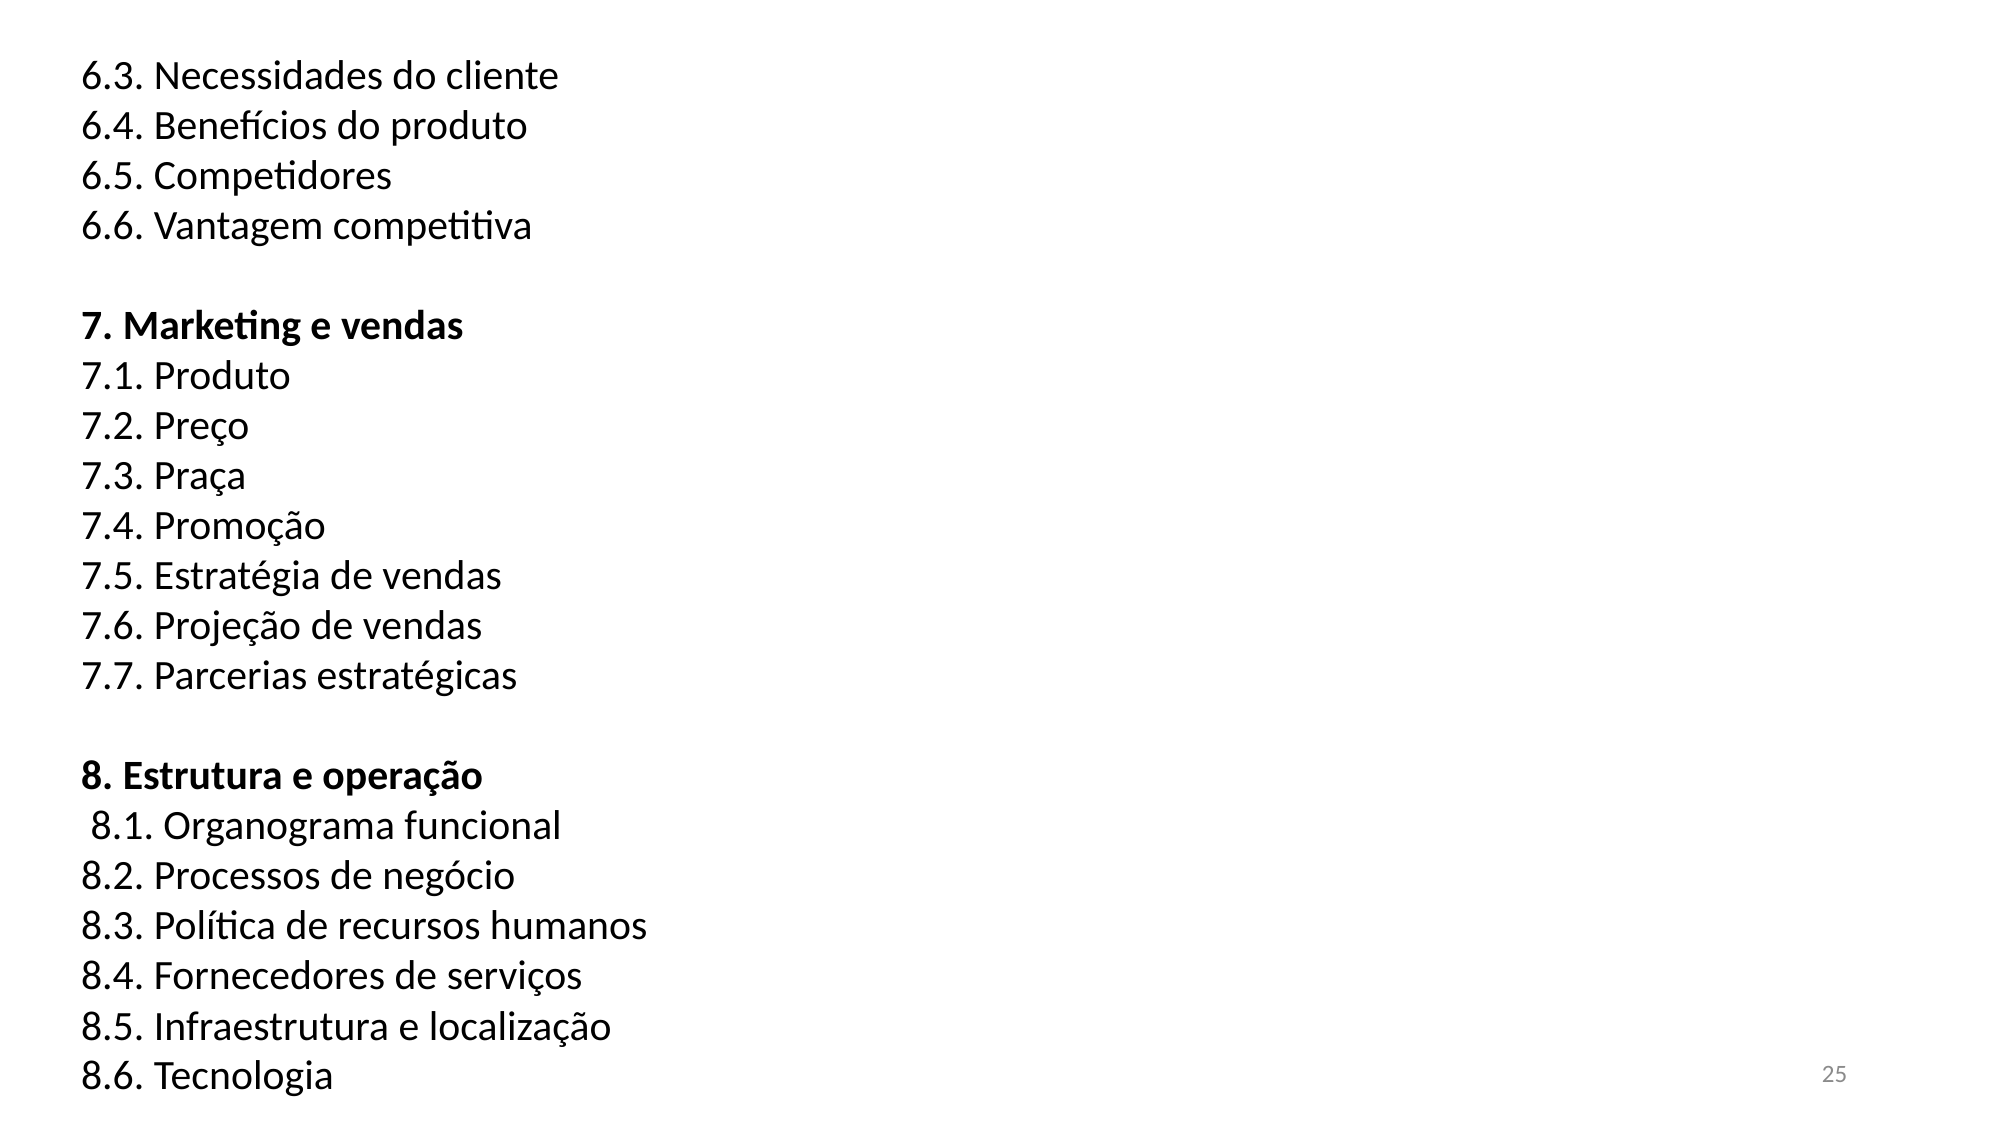

6.3. Necessidades do cliente
6.4. Benefícios do produto
6.5. Competidores
6.6. Vantagem competitiva

7. Marketing e vendas
7.1. Produto
7.2. Preço
7.3. Praça
7.4. Promoção
7.5. Estratégia de vendas
7.6. Projeção de vendas
7.7. Parcerias estratégicas

8. Estrutura e operação
 8.1. Organograma funcional
8.2. Processos de negócio
8.3. Política de recursos humanos
8.4. Fornecedores de serviços
8.5. Infraestrutura e localização
8.6. Tecnologia

25